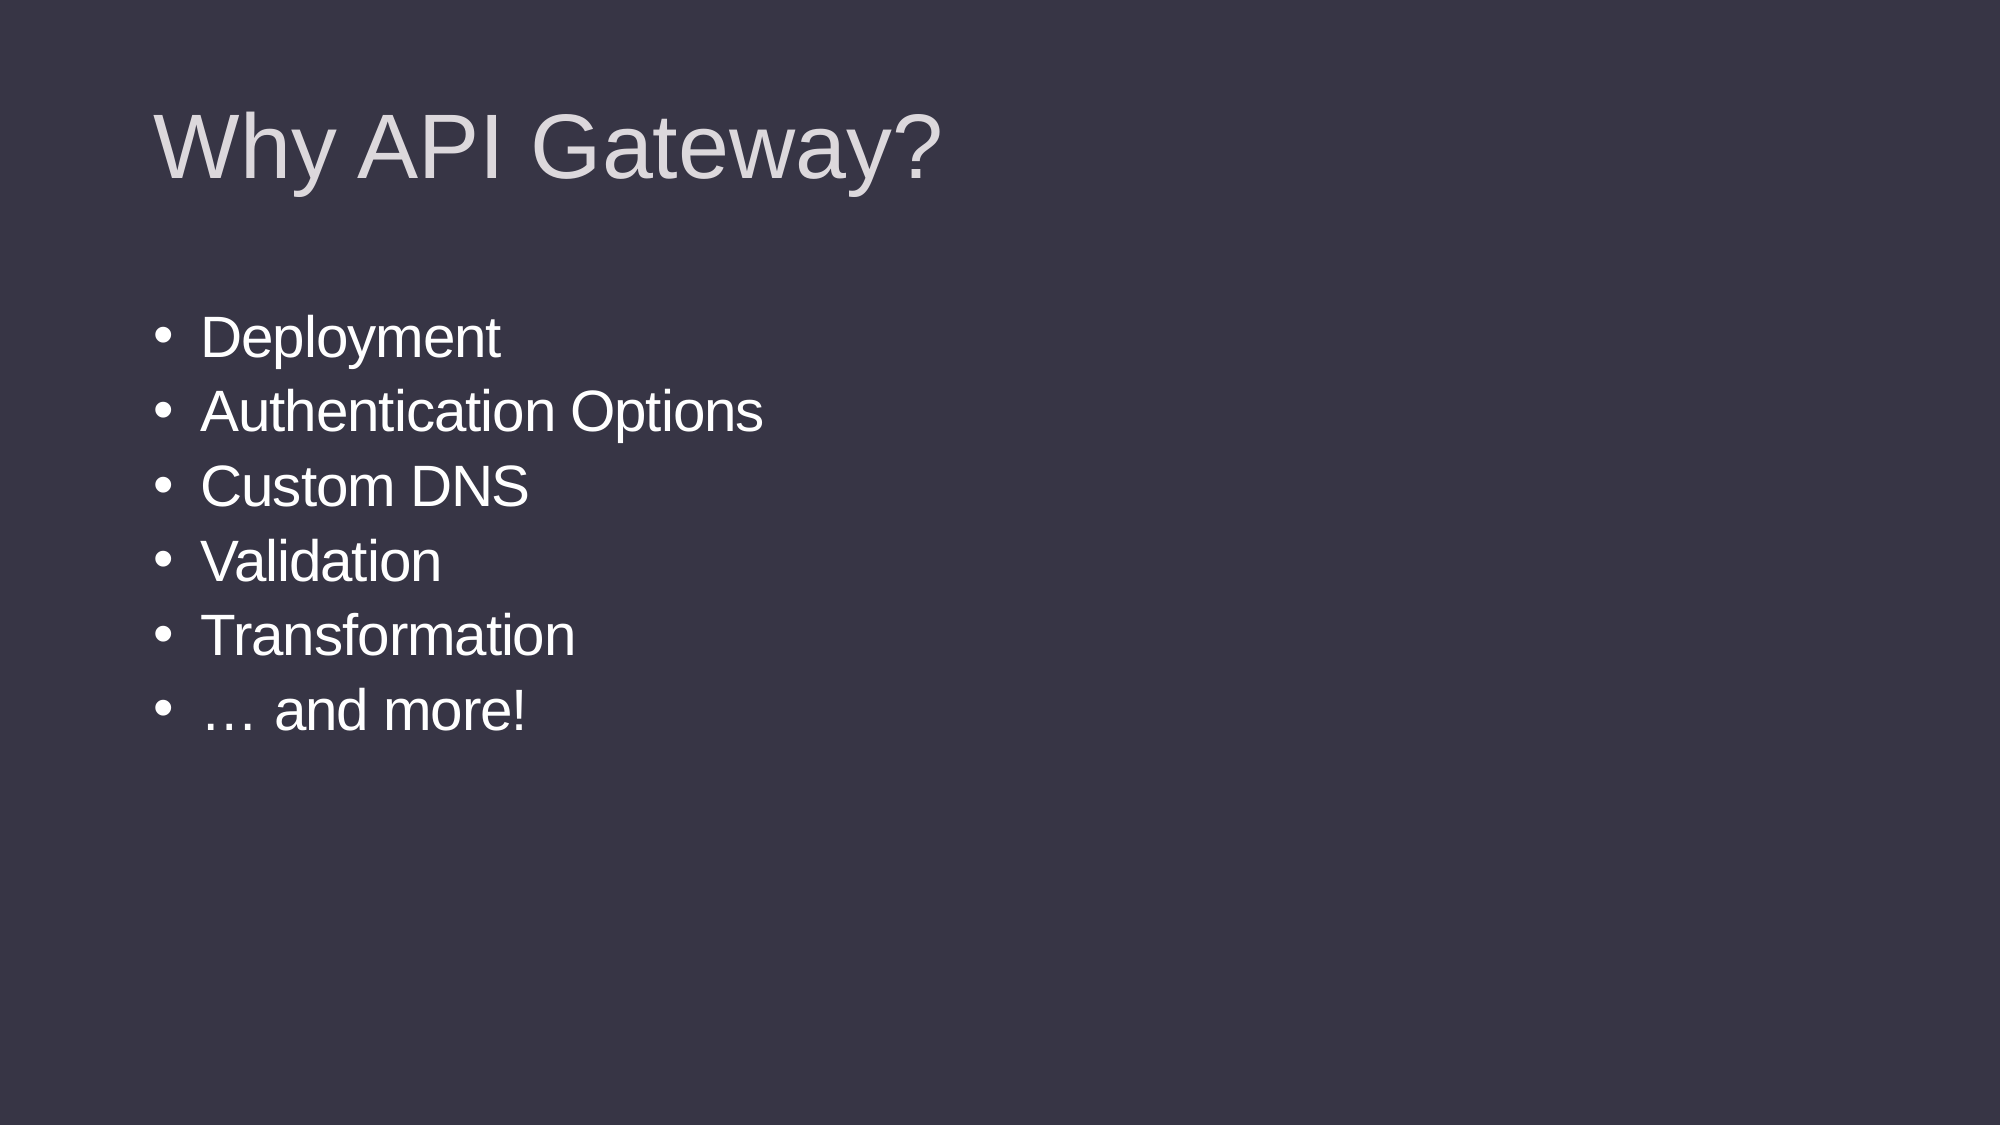

Why API Gateway?
Deployment
Authentication Options
Custom DNS
Validation
Transformation
… and more!